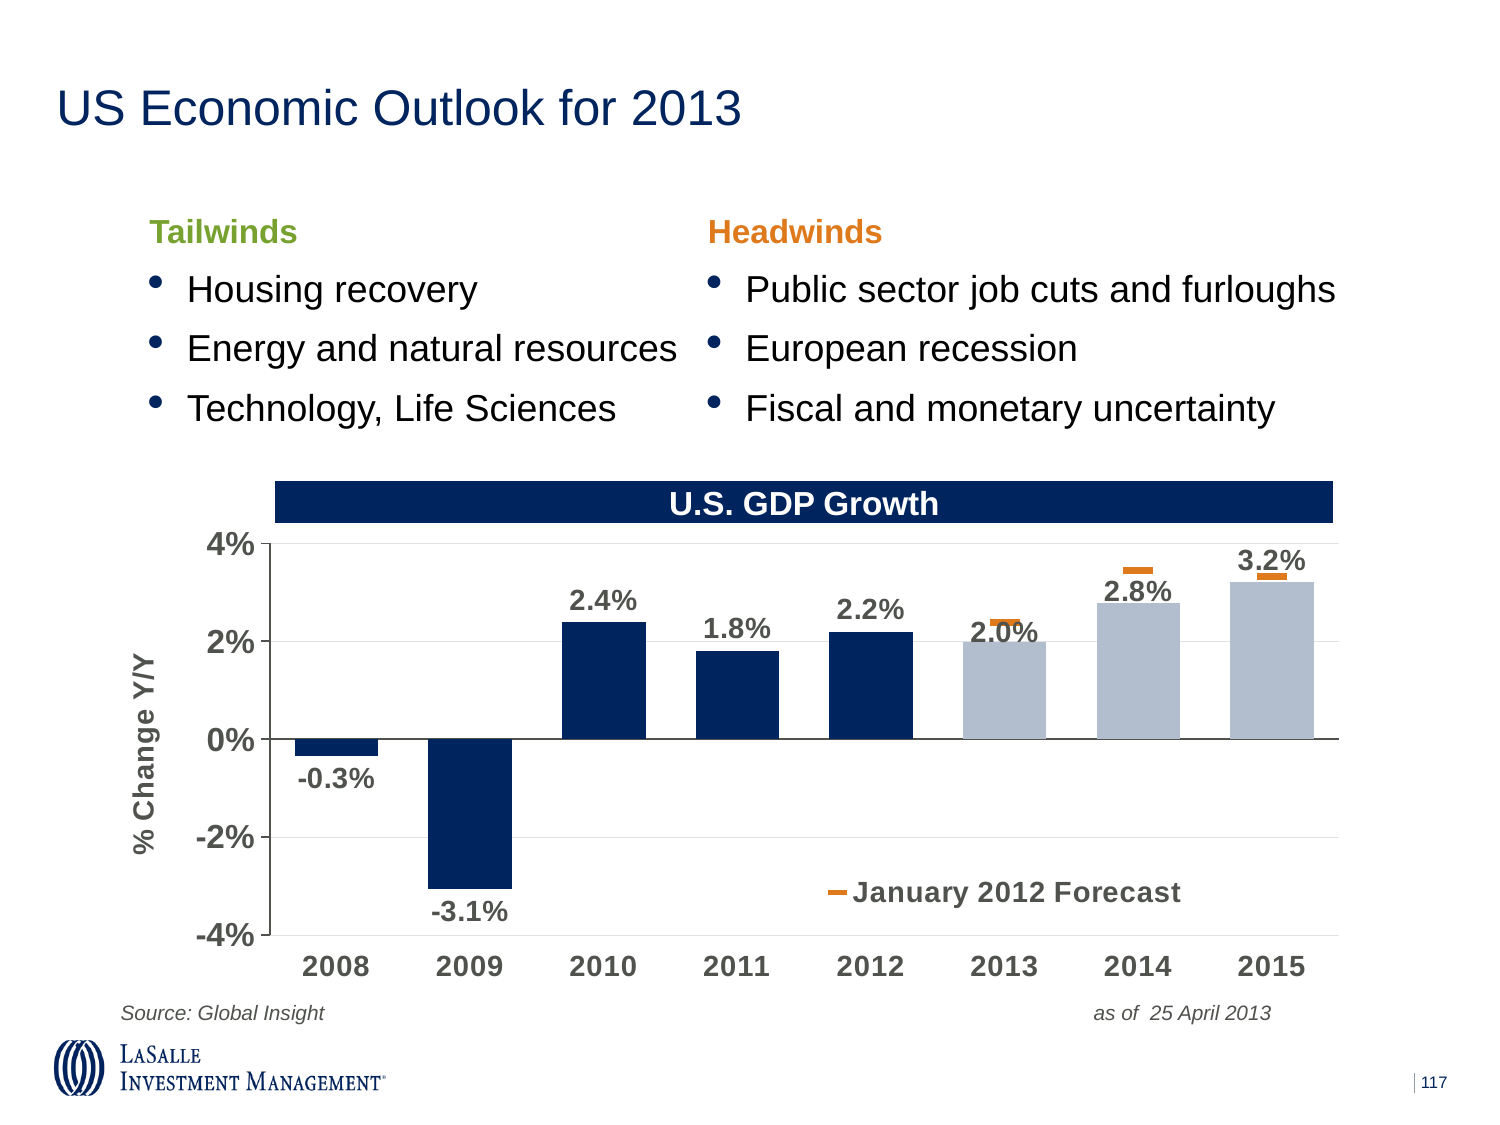

# US Economic Outlook for 2013

Tailwinds
Housing recovery
Energy and natural resources
Technology, Life Sciences

Headwinds
Public sector job cuts and furloughs
European recession
Fiscal and monetary uncertainty

### Chart

| Category | GDP Growth | Current Forecast | January 2012 Forecast |
|---|---|---|---|
| 2008 | -0.003365798714635937 | None | None |
| 2009 | -0.030692698826349396 | None | None |
| 2010 | 0.023908621682950493 | None | None |
| 2011 | 0.01807589771855178 | None | None |
| 2012 | 0.022 | None | None |
| 2013 | None | 0.019837124444575194 | 0.0238257815435523 |
| 2014 | None | 0.027867105248920554 | 0.0344977266862845 |
| 2015 | None | 0.03205590782759771 | 0.033319335122045095 |
U.S. GDP Growth
Source: Global Insight                                                                                                                                      as of  25 April 2013